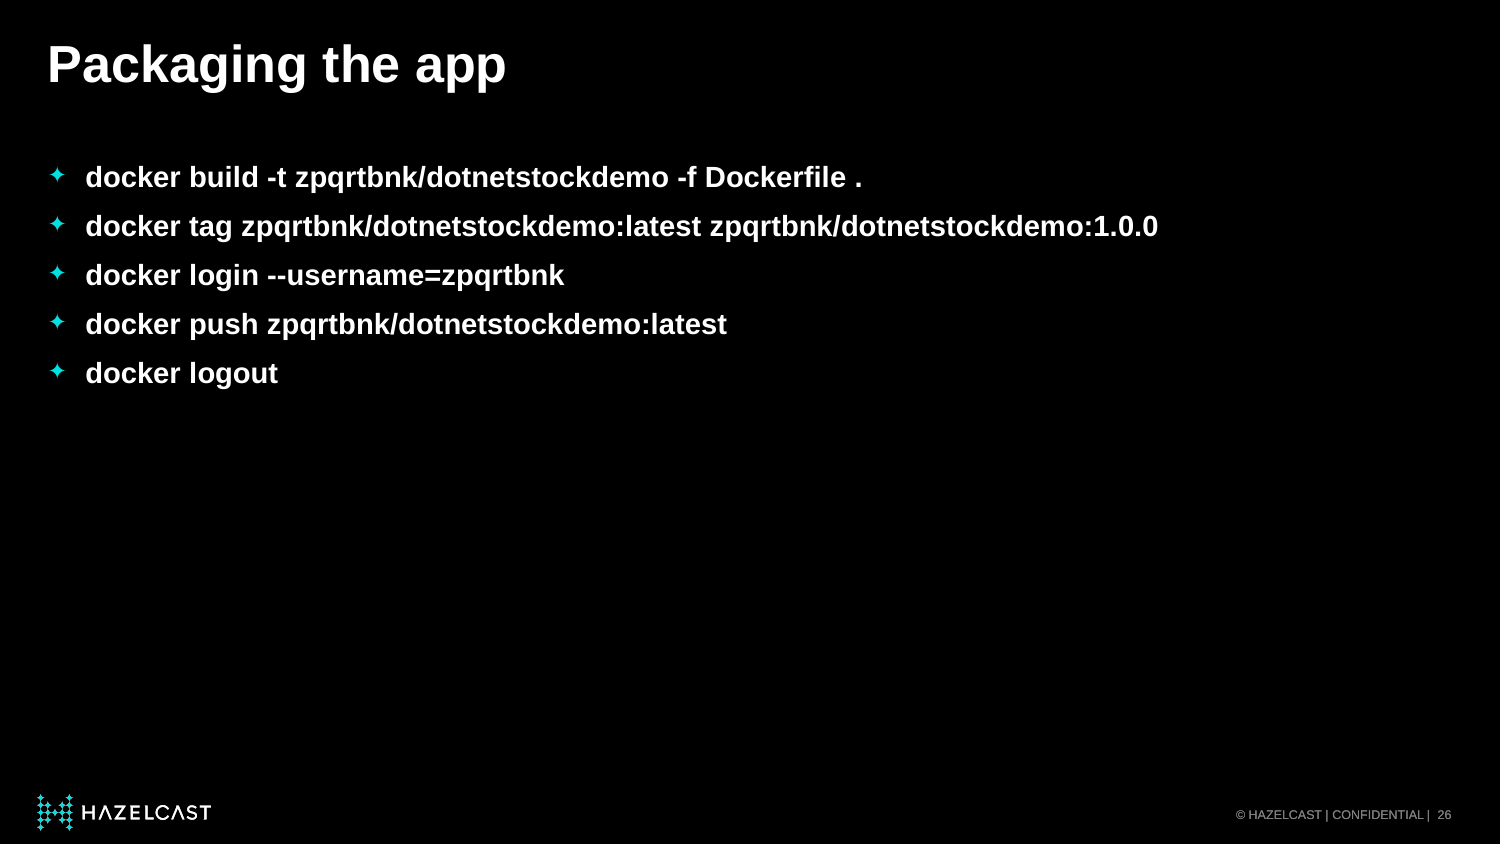

# Packaging the app
docker build -t zpqrtbnk/dotnetstockdemo -f Dockerfile .
docker tag zpqrtbnk/dotnetstockdemo:latest zpqrtbnk/dotnetstockdemo:1.0.0
docker login --username=zpqrtbnk
docker push zpqrtbnk/dotnetstockdemo:latest
docker logout